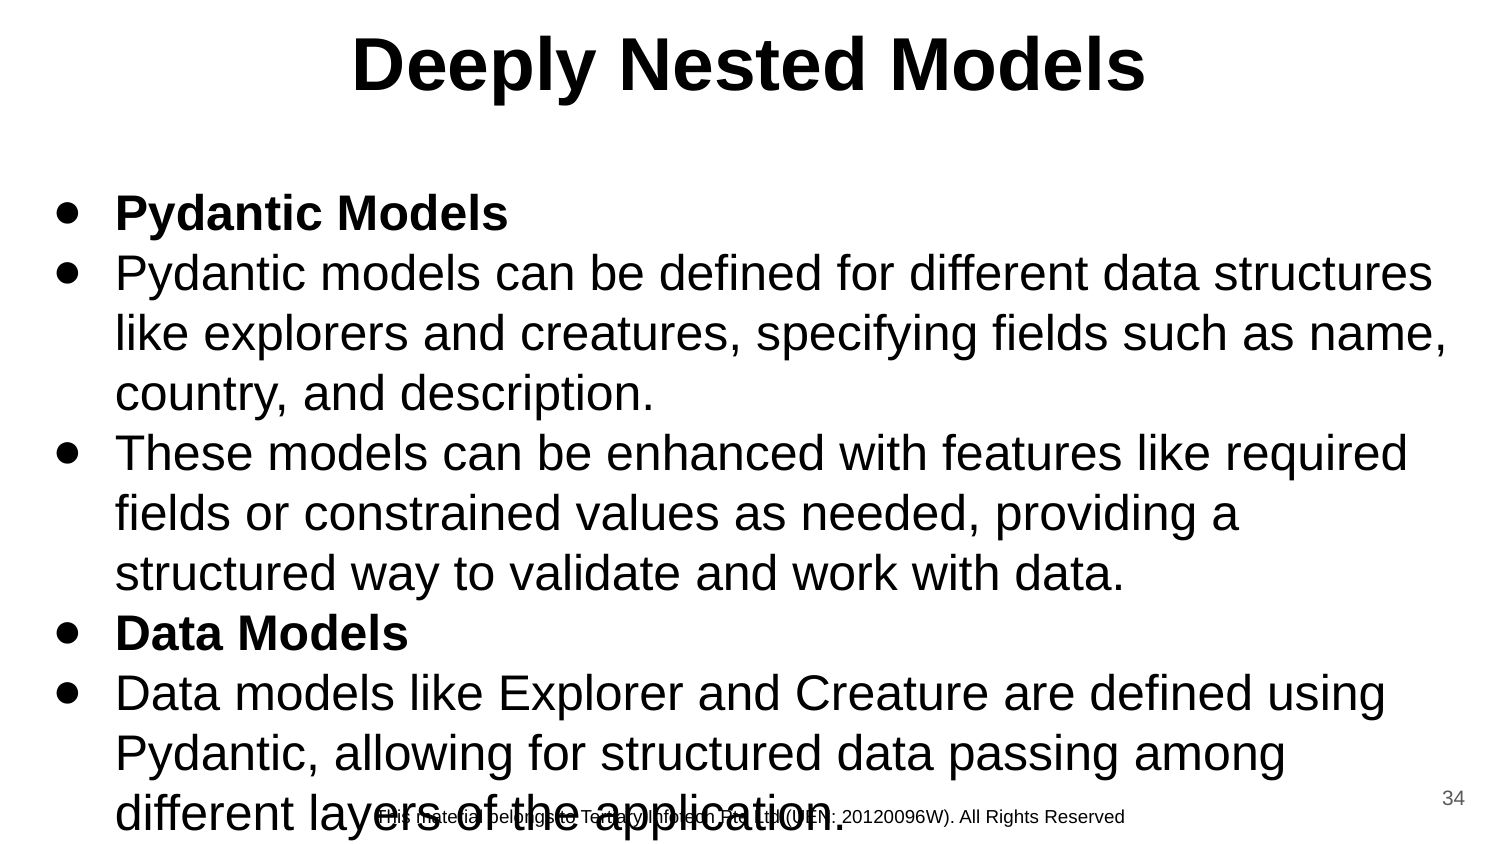

# Deeply Nested Models

Pydantic Models
Pydantic models can be defined for different data structures like explorers and creatures, specifying fields such as name, country, and description.
These models can be enhanced with features like required fields or constrained values as needed, providing a structured way to validate and work with data.
Data Models
Data models like Explorer and Creature are defined using Pydantic, allowing for structured data passing among different layers of the application.
These initial models can be expanded upon later to include additional entities like expeditions or journals, maintaining a clear and organized data flow.
34